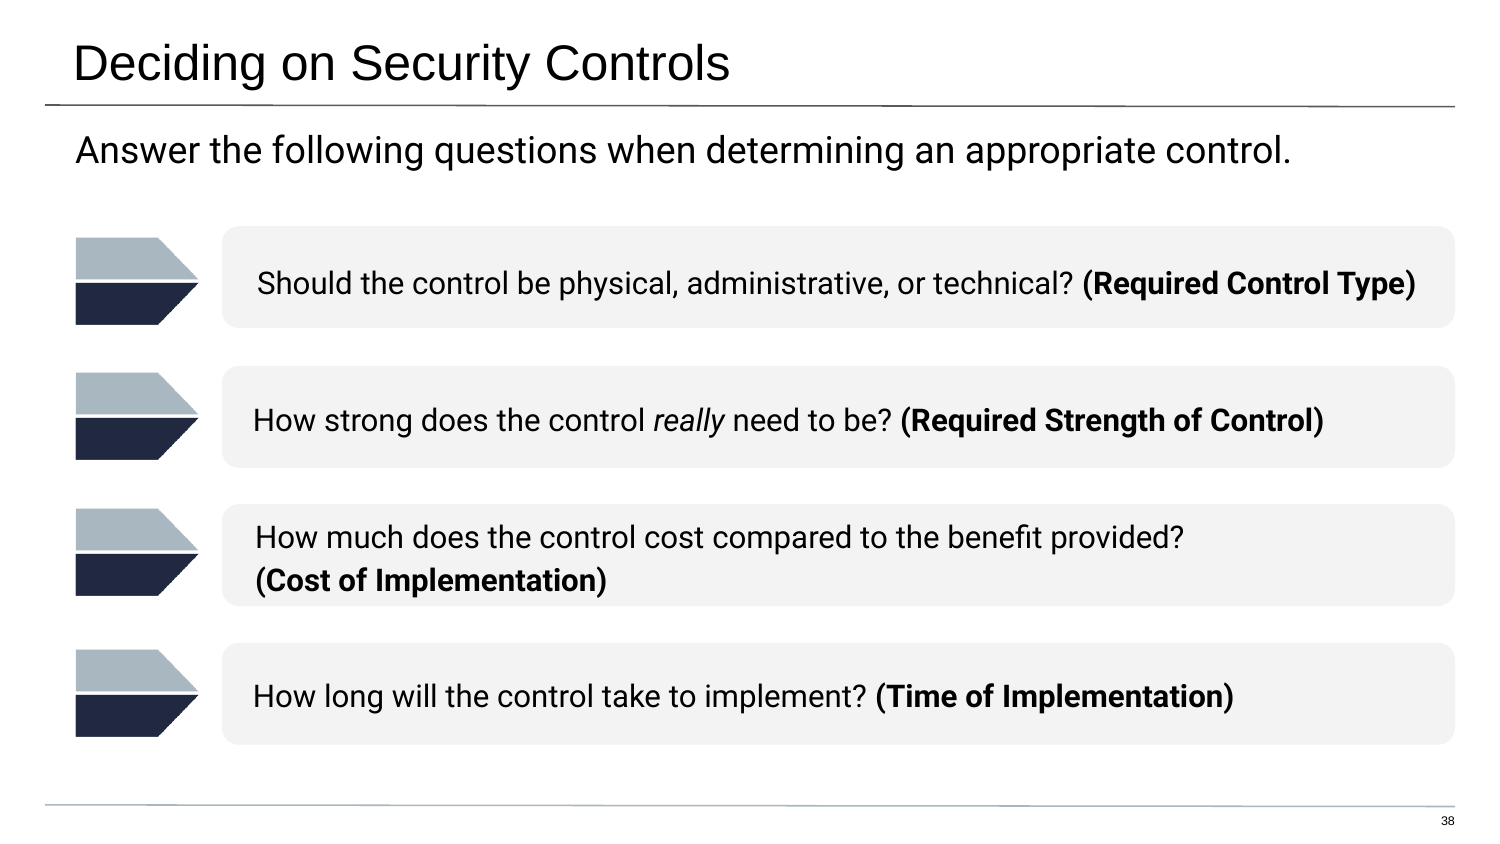

# Deciding on Security Controls
Answer the following questions when determining an appropriate control.
Should the control be physical, administrative, or technical? (Required Control Type)
How strong does the control really need to be? (Required Strength of Control)
How much does the control cost compared to the benefit provided?
(Cost of Implementation)
How long will the control take to implement? (Time of Implementation)
38